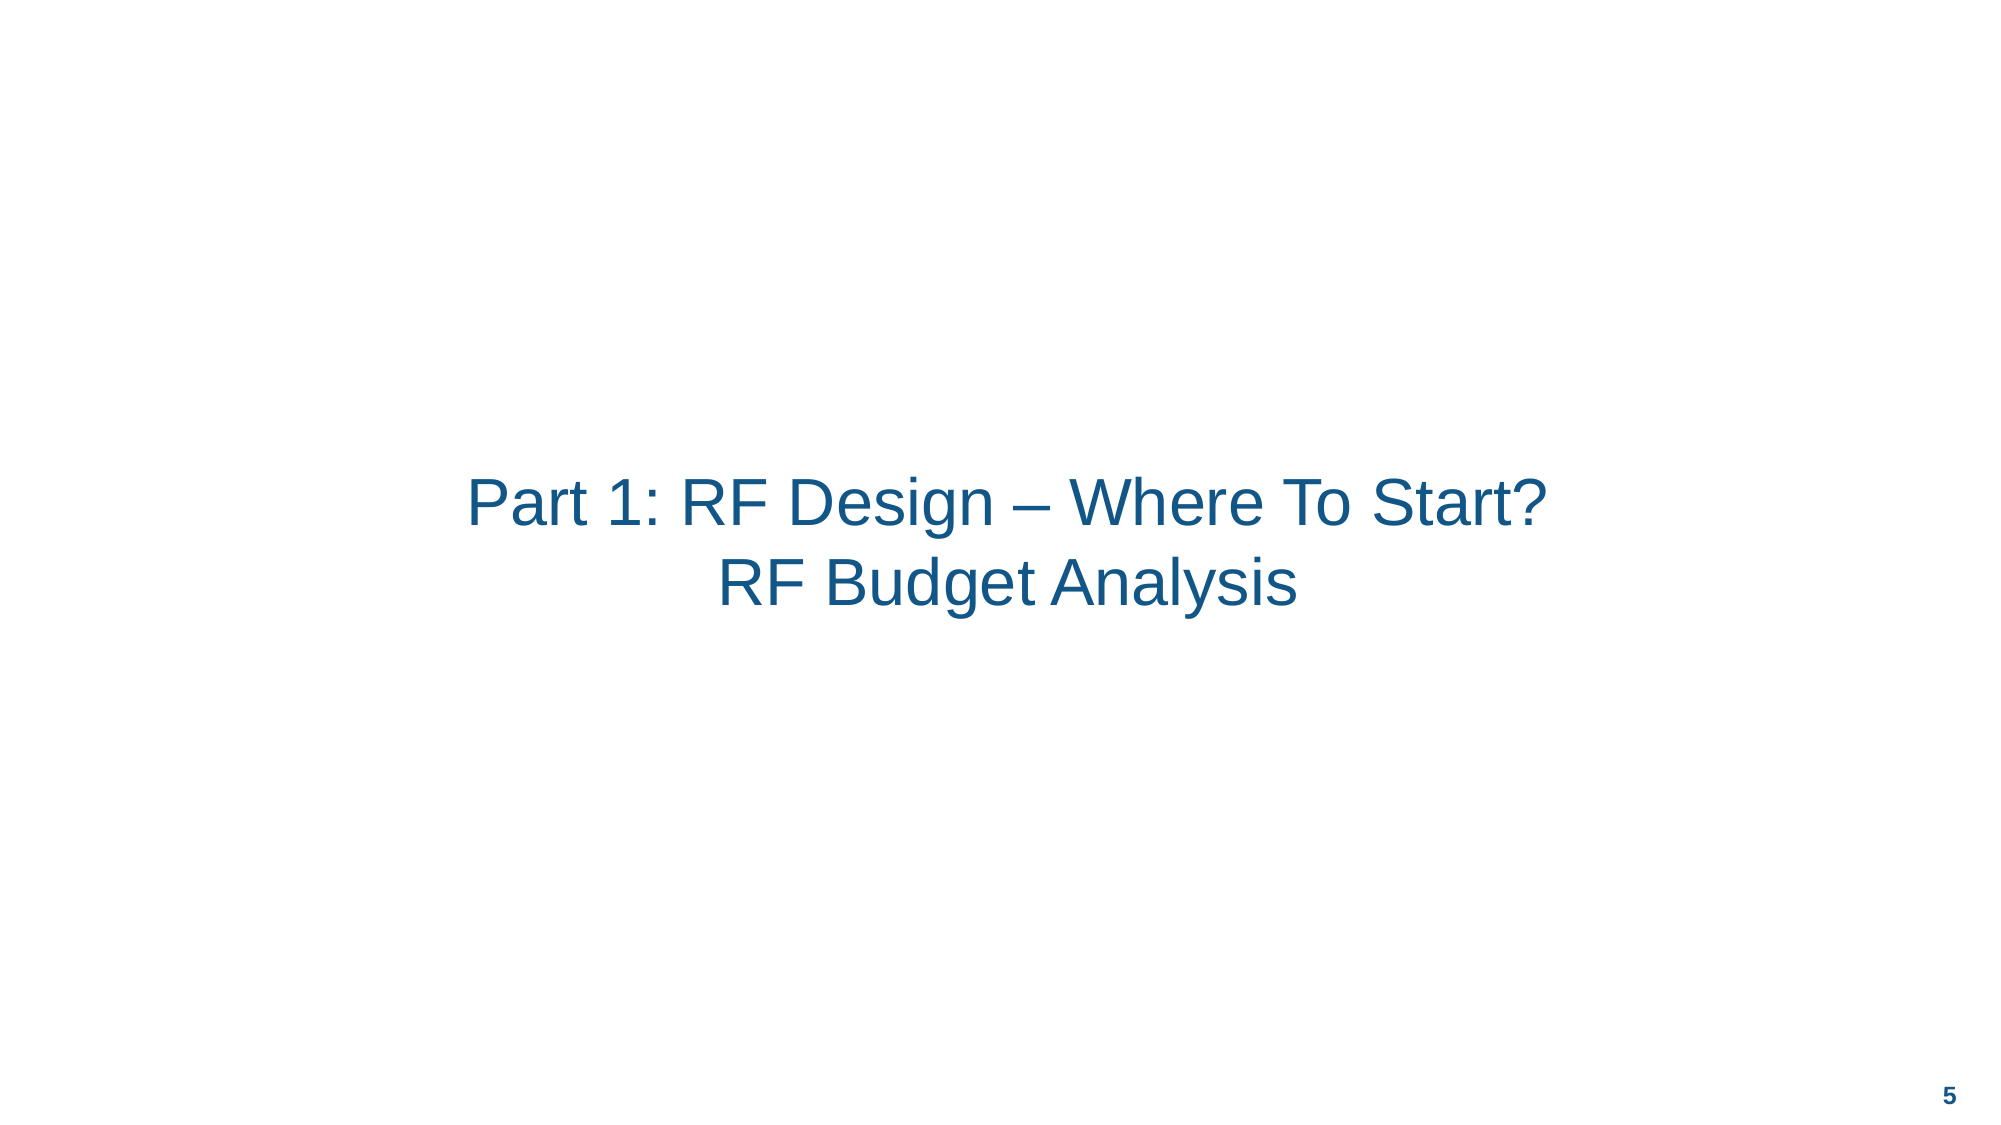

# Part 1: RF Design – Where To Start? RF Budget Analysis